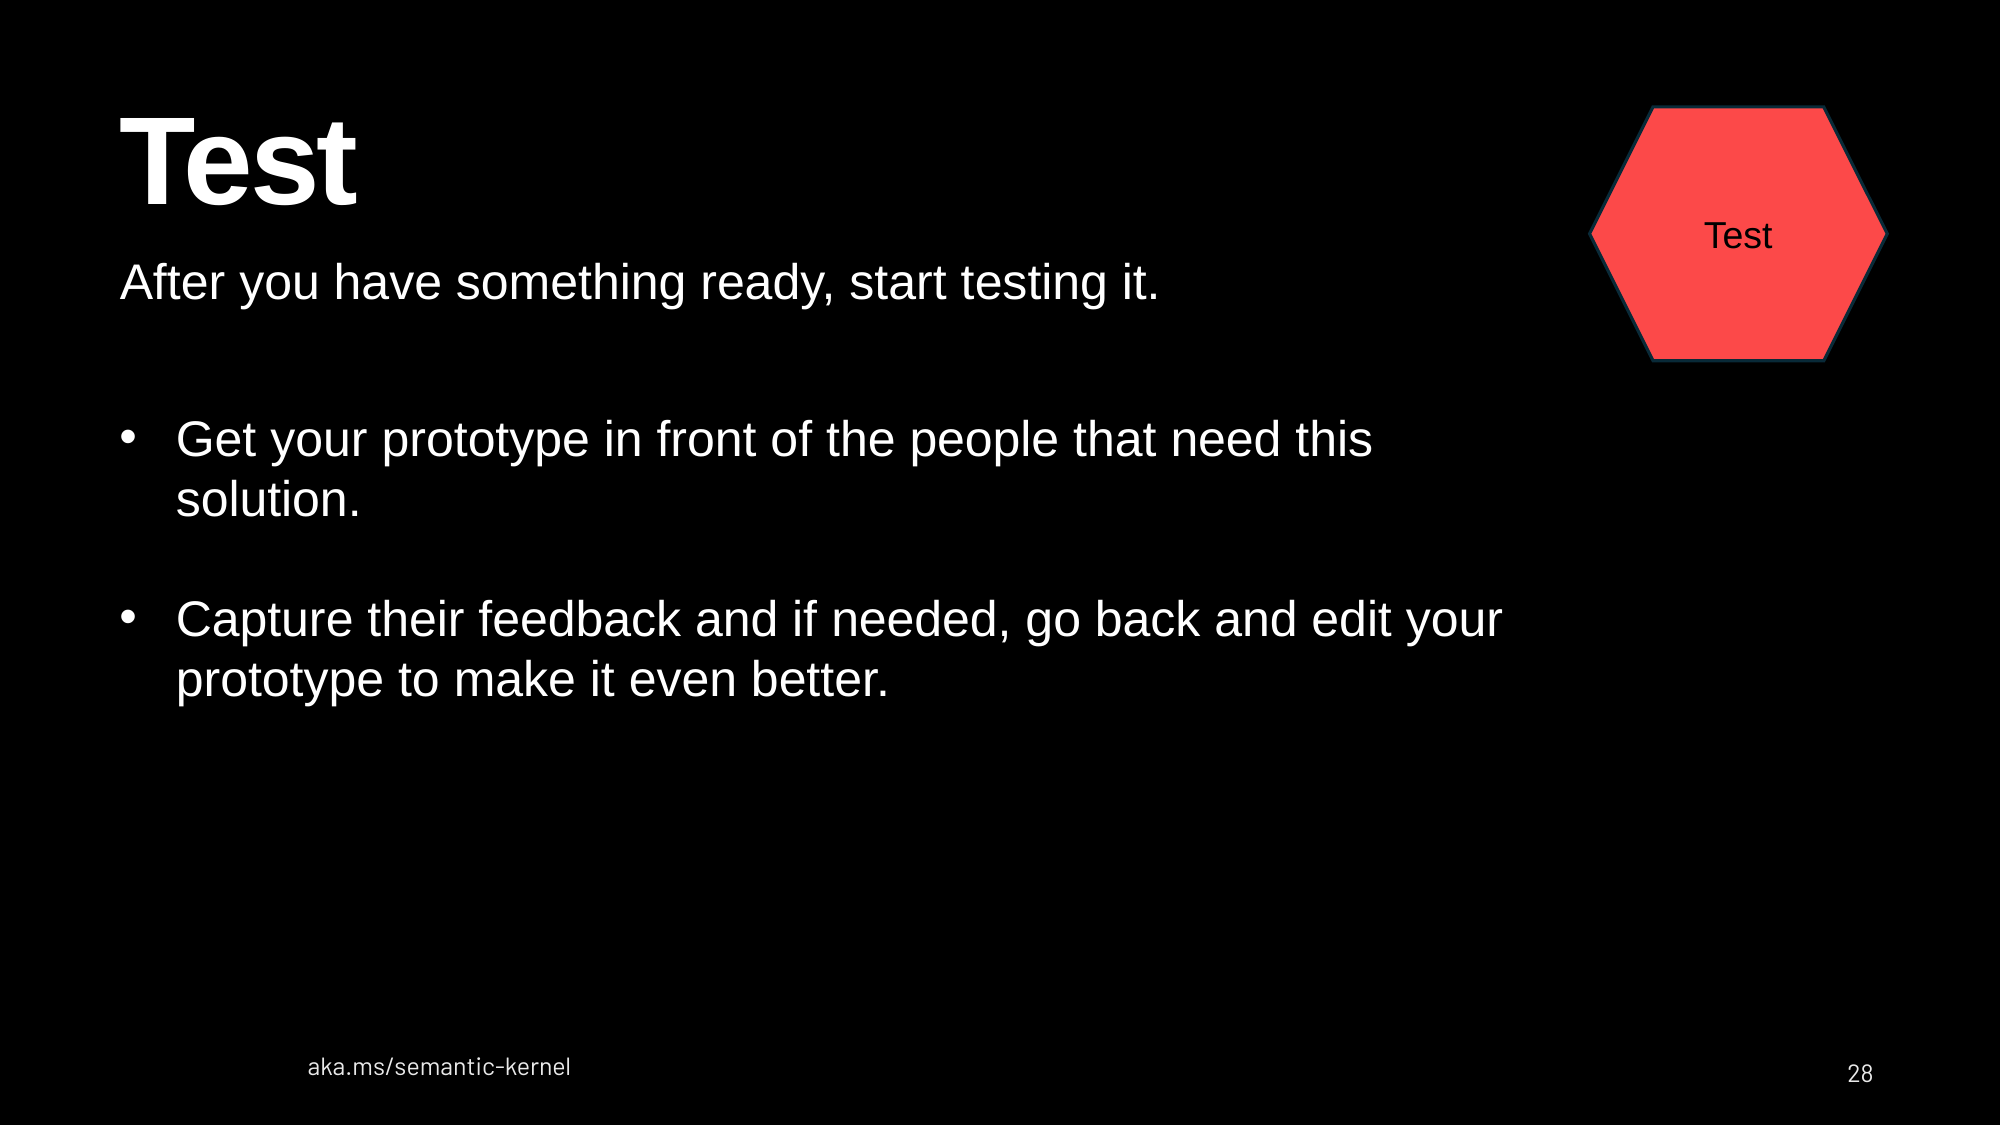

Test
# Test
After you have something ready, start testing it.
Get your prototype in front of the people that need this solution.

Capture their feedback and if needed, go back and edit your prototype to make it even better.

aka.ms/semantic-kernel

28